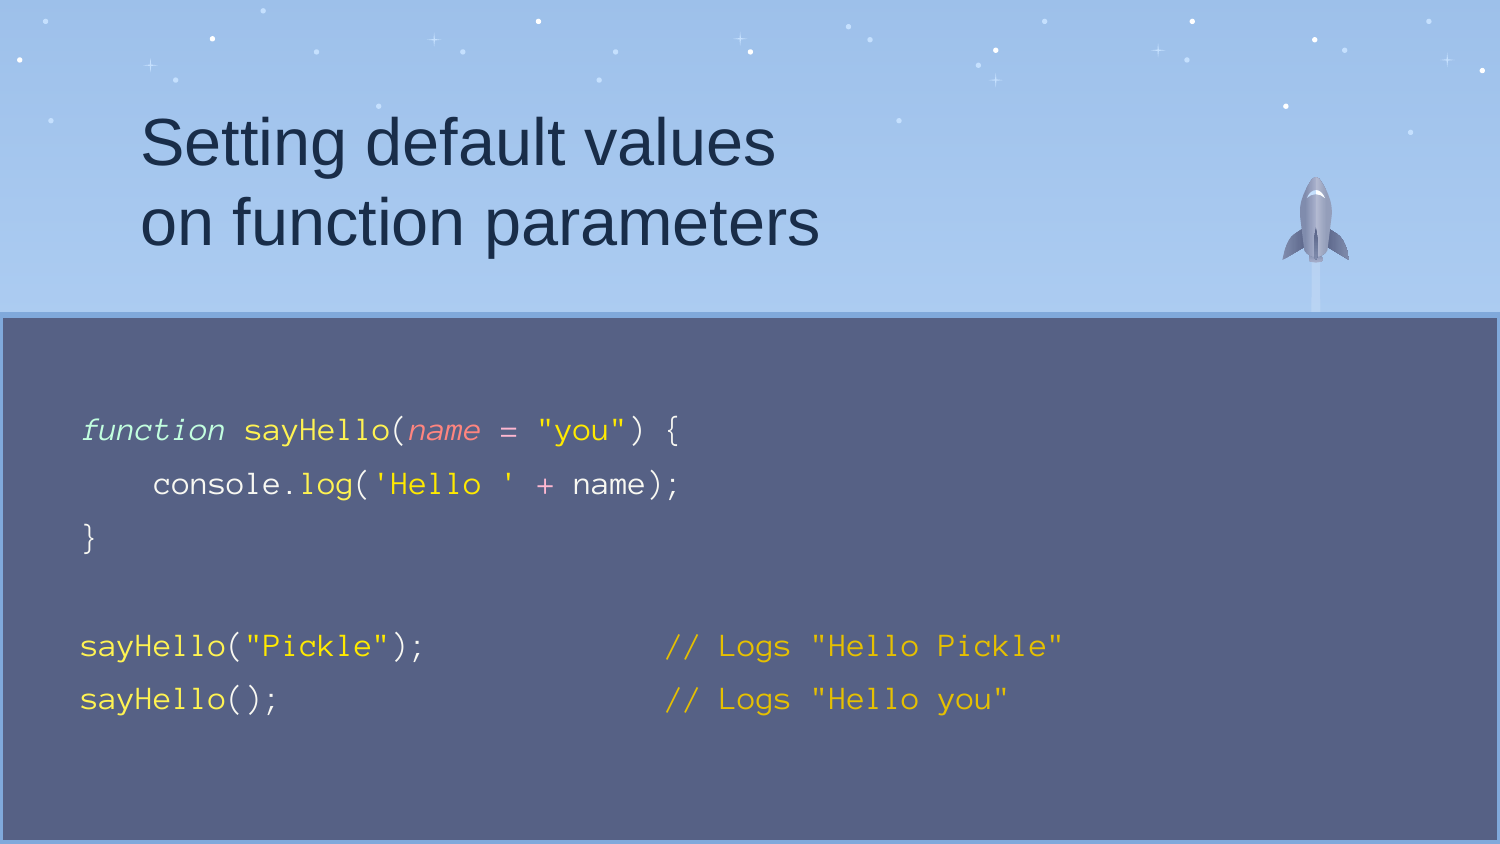

Setting default values
on function parameters

function sayHello(name = "you") {
    console.log('Hello ' + name);
}

sayHello("Pickle");             // Logs "Hello Pickle"
sayHello();                     // Logs "Hello you"